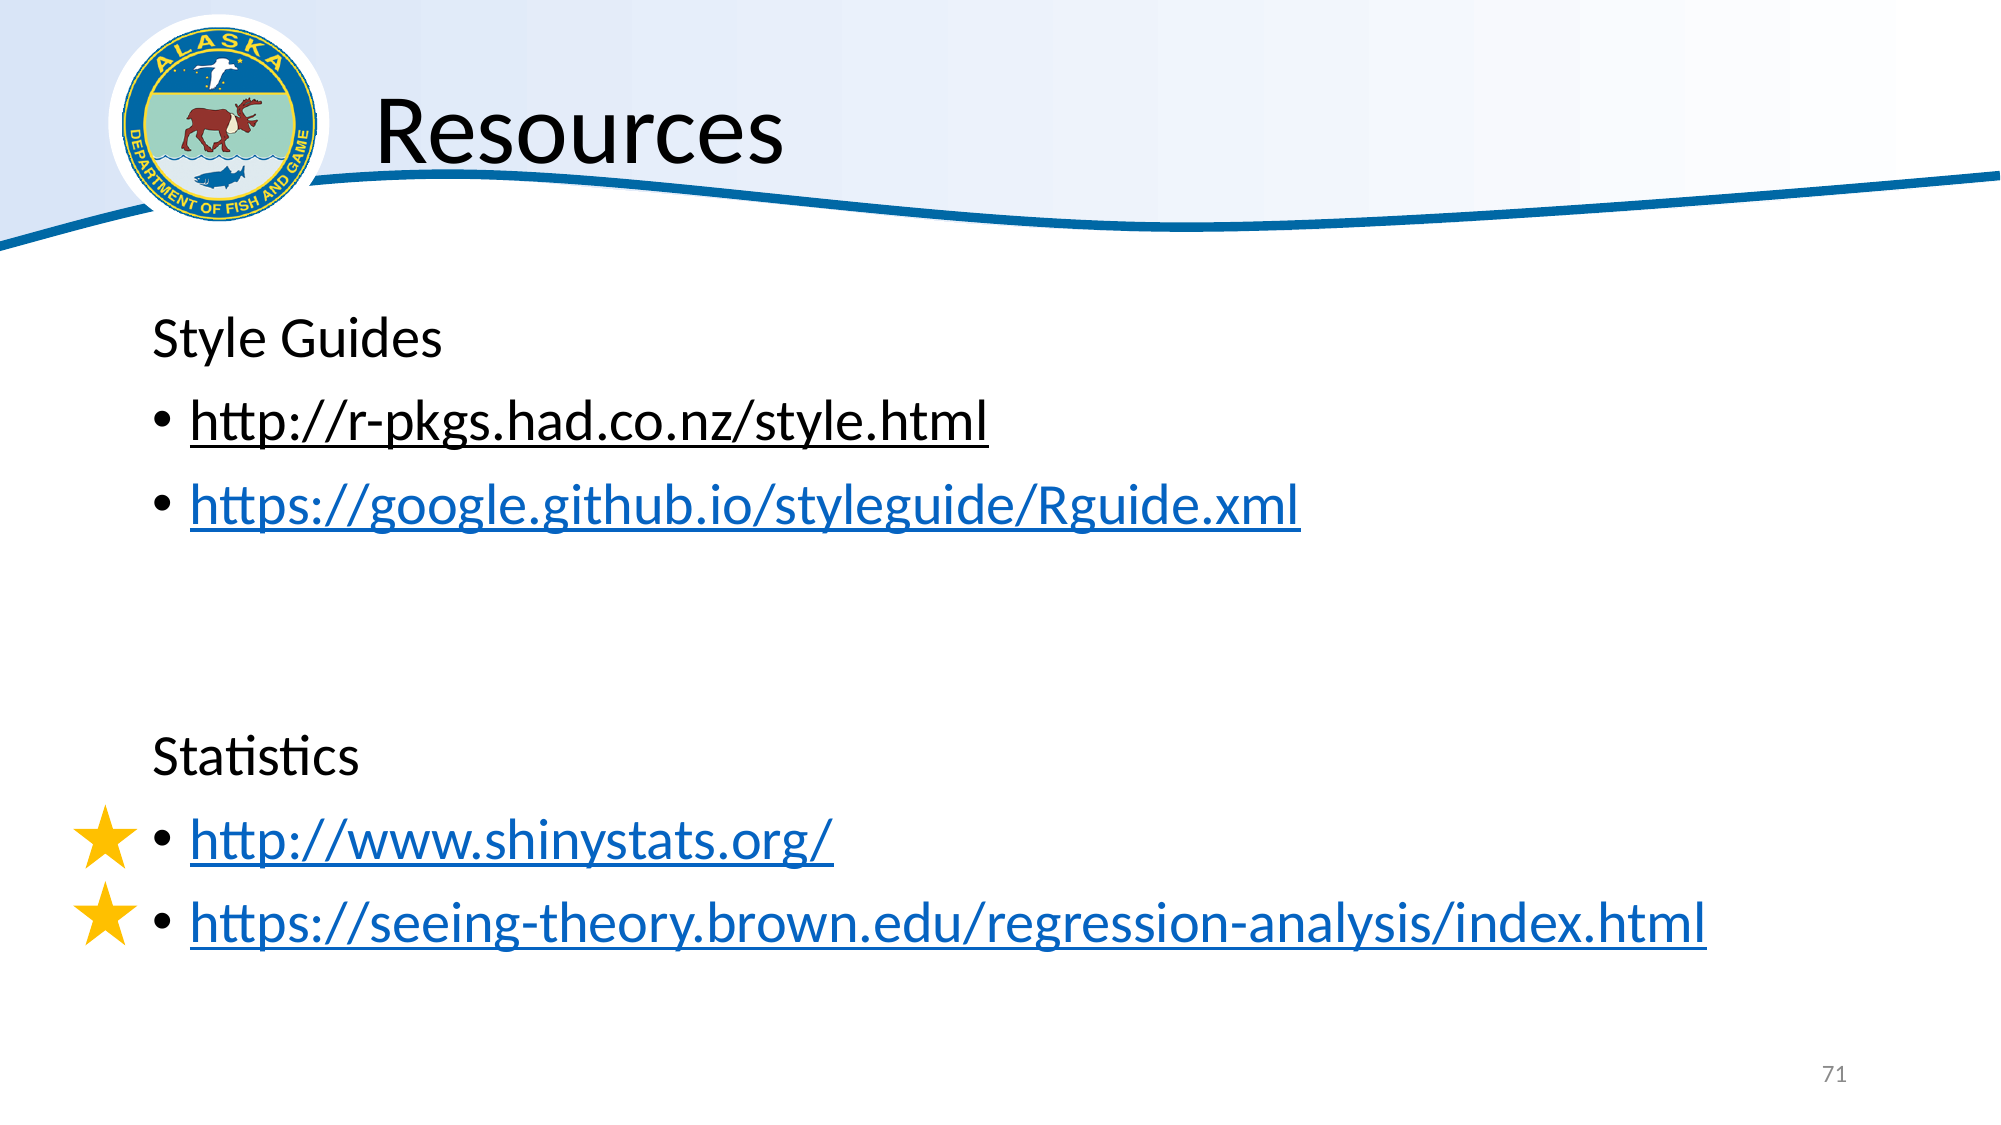

# Resources
Style Guides
http://r-pkgs.had.co.nz/style.html
https://google.github.io/styleguide/Rguide.xml

Statistics
http://www.shinystats.org/
https://seeing-theory.brown.edu/regression-analysis/index.html

71